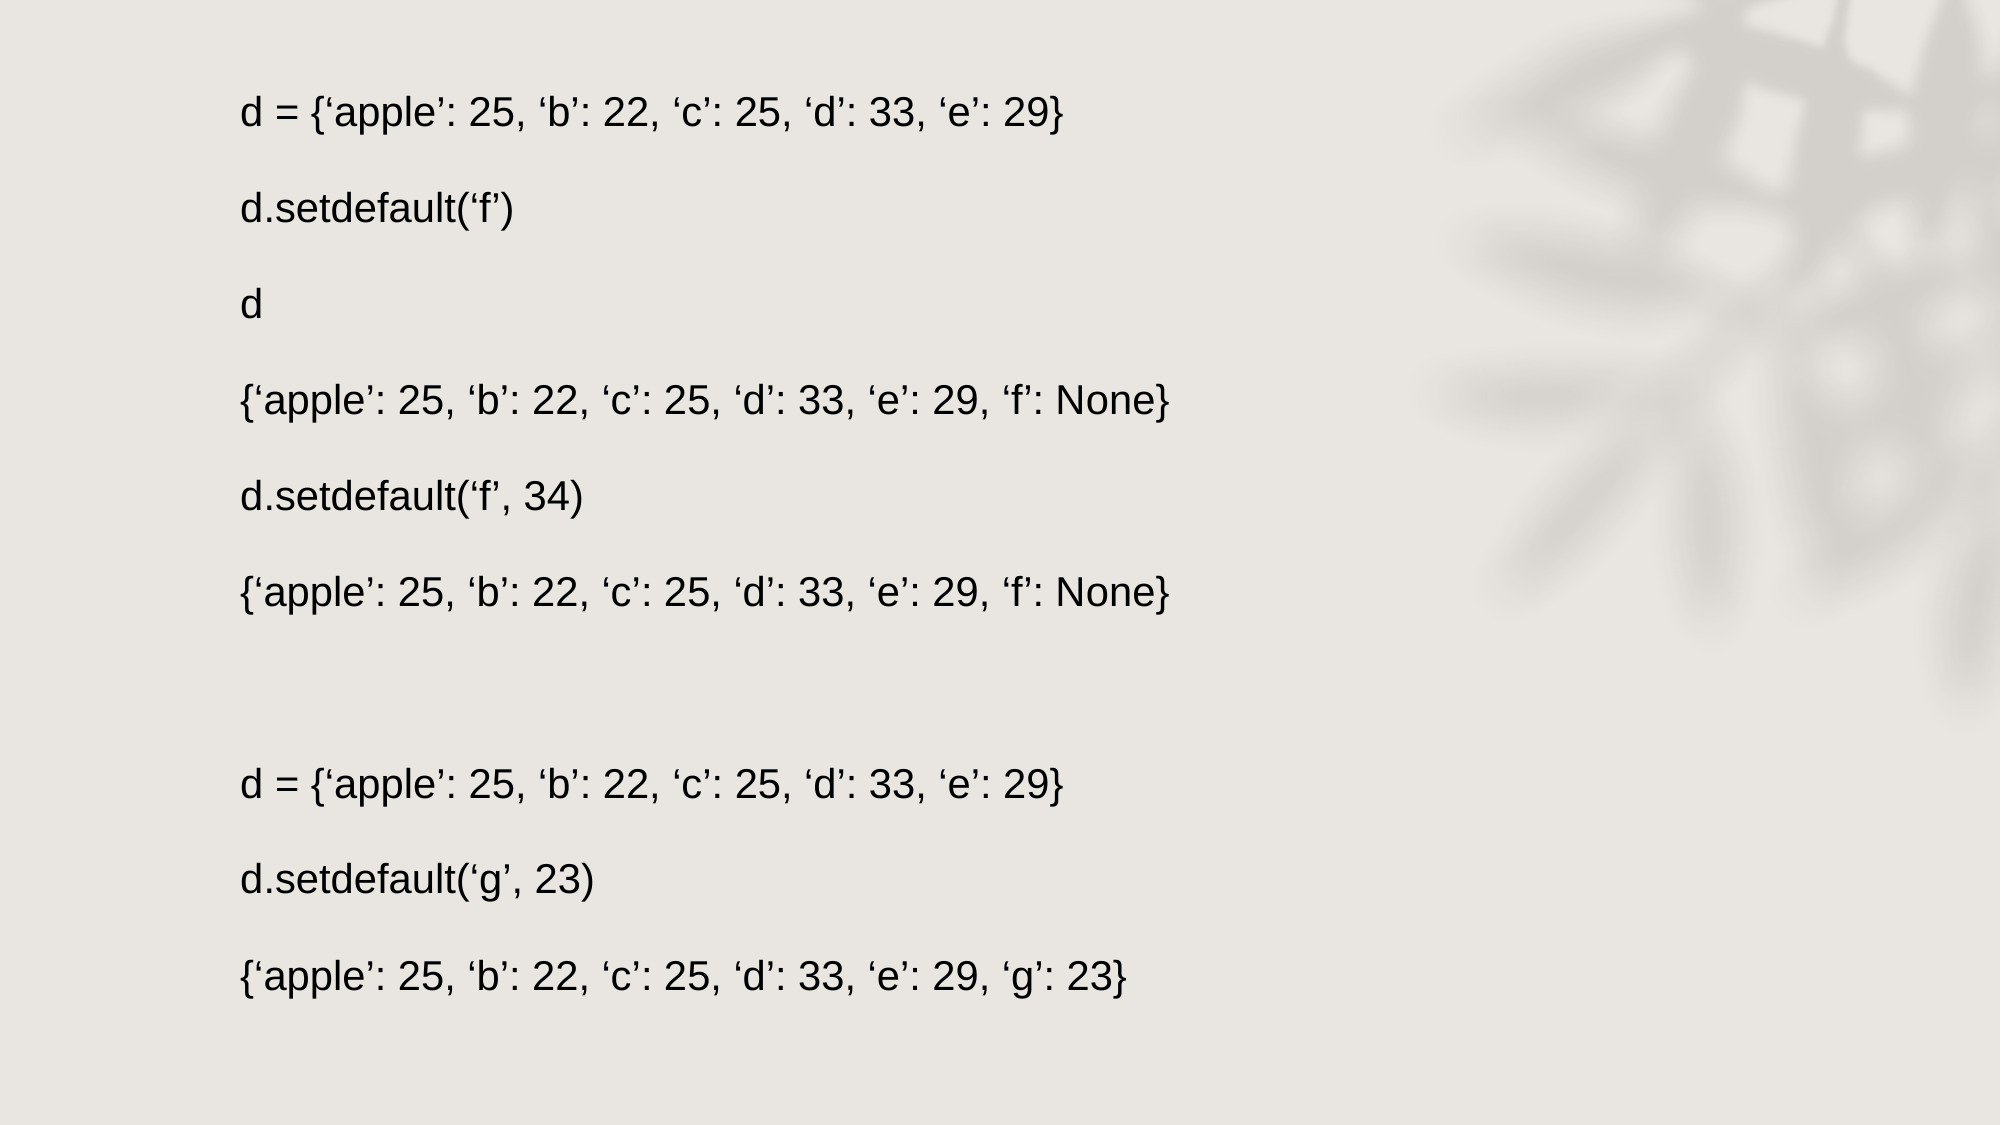

d = {‘apple’: 25, ‘b’: 22, ‘c’: 25, ‘d’: 33, ‘e’: 29}
	d.setdefault(‘f’)
	d
	{‘apple’: 25, ‘b’: 22, ‘c’: 25, ‘d’: 33, ‘e’: 29, ‘f’: None}
	d.setdefault(‘f’, 34)
	{‘apple’: 25, ‘b’: 22, ‘c’: 25, ‘d’: 33, ‘e’: 29, ‘f’: None}

	d = {‘apple’: 25, ‘b’: 22, ‘c’: 25, ‘d’: 33, ‘e’: 29}
	d.setdefault(‘g’, 23)
	{‘apple’: 25, ‘b’: 22, ‘c’: 25, ‘d’: 33, ‘e’: 29, ‘g’: 23}